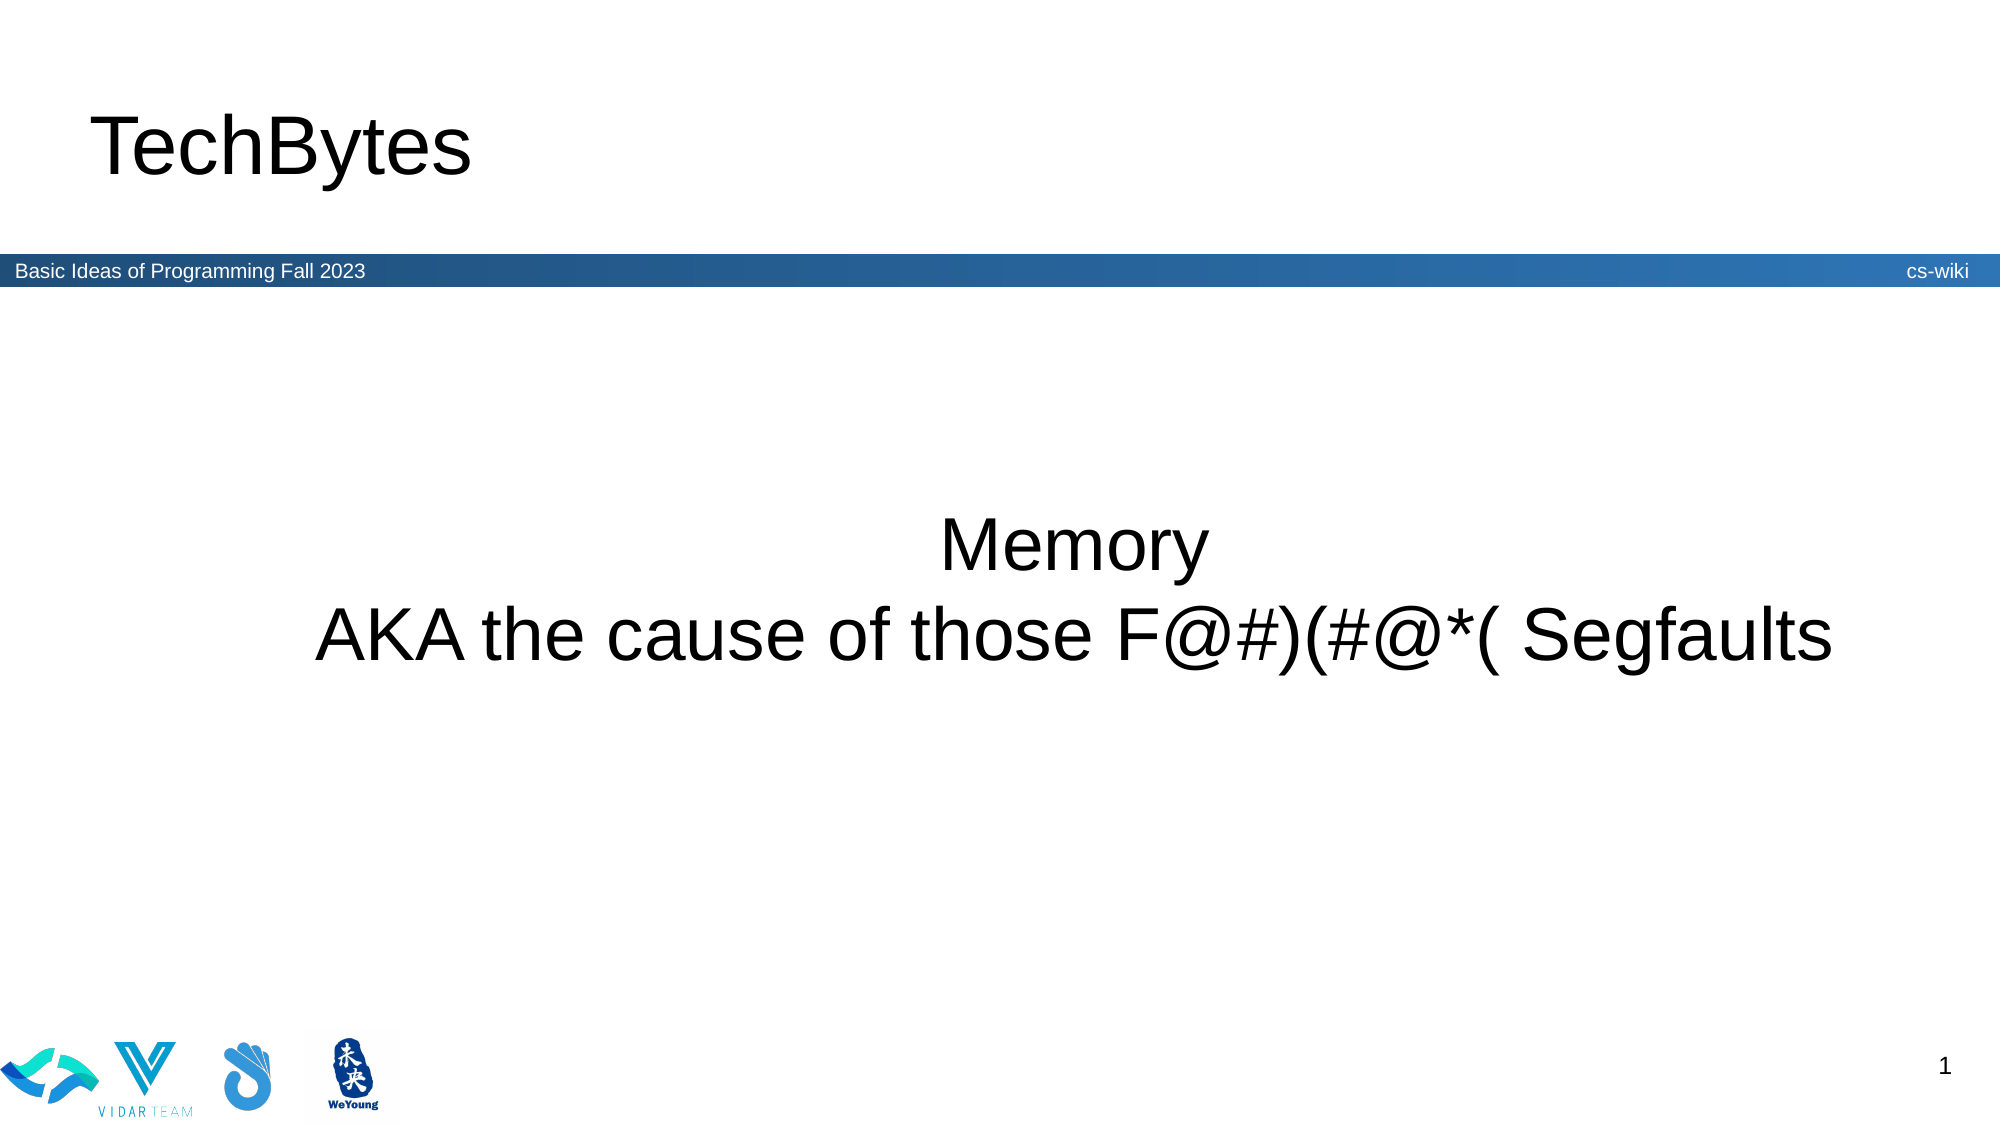

TechBytes
Memory
AKA the cause of those F@#)(#@*( Segfaults